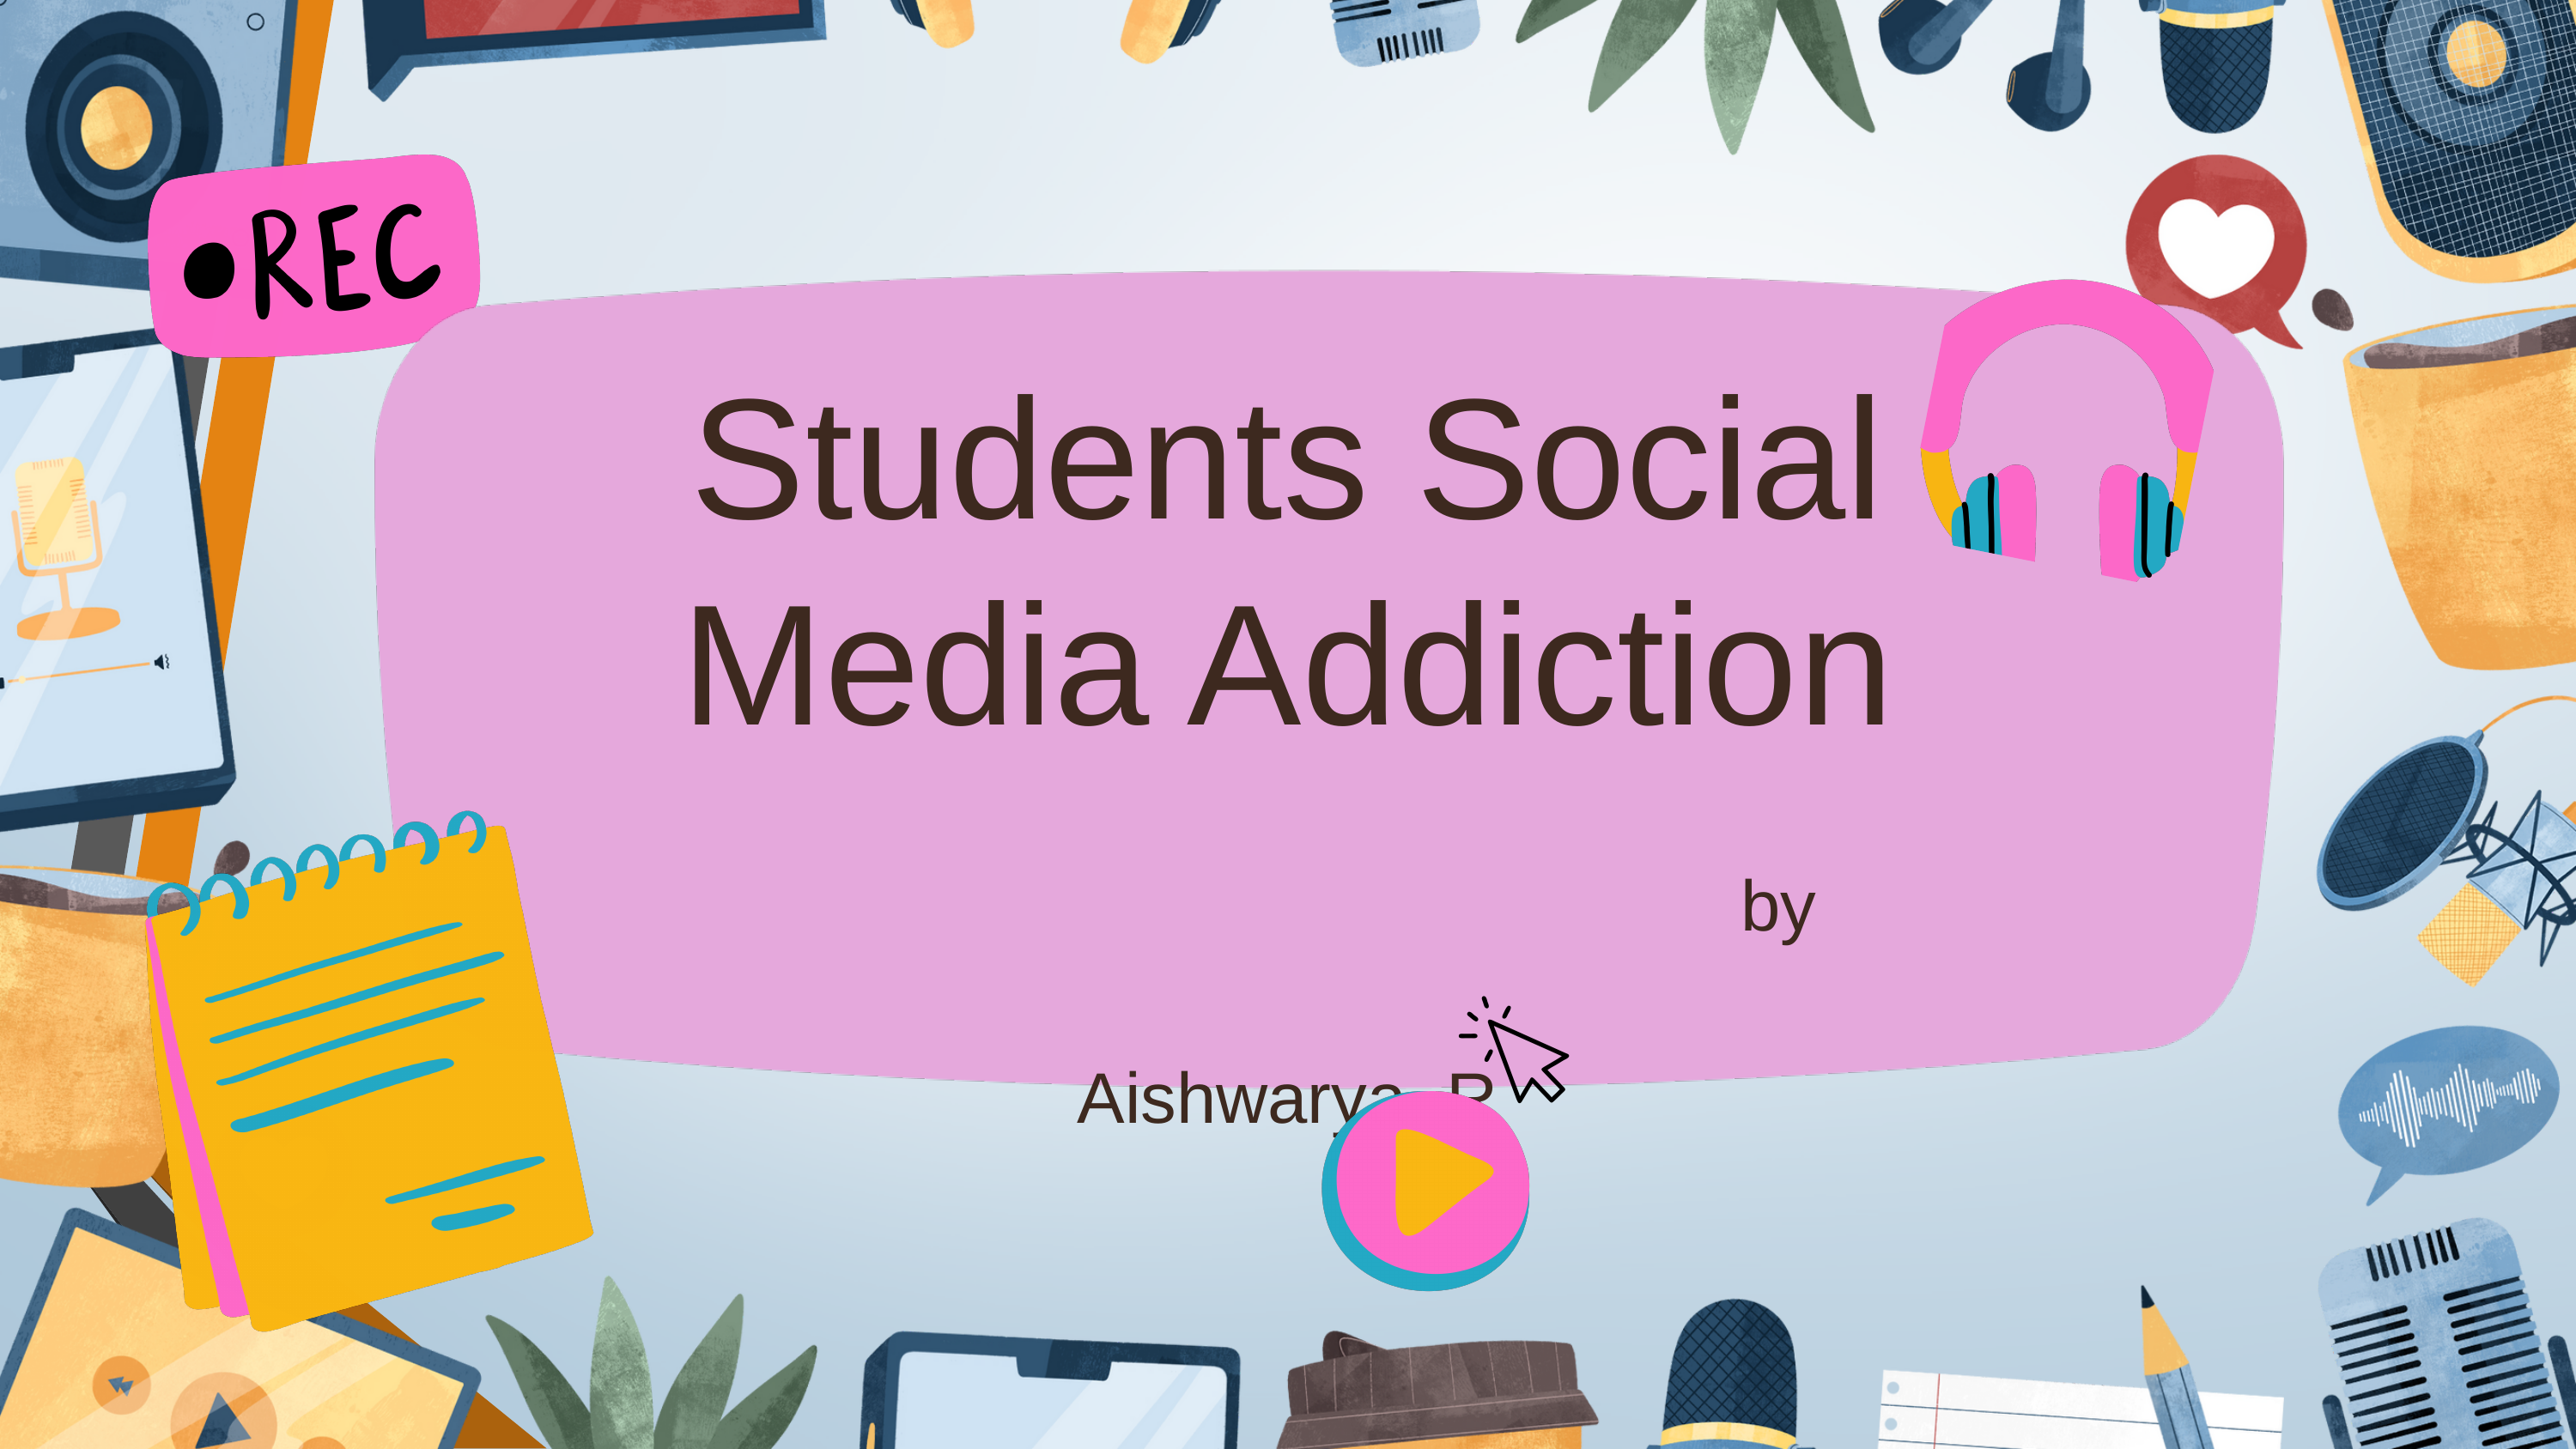

Students Social Media Addiction
                     by
                                              Aishwarya. R